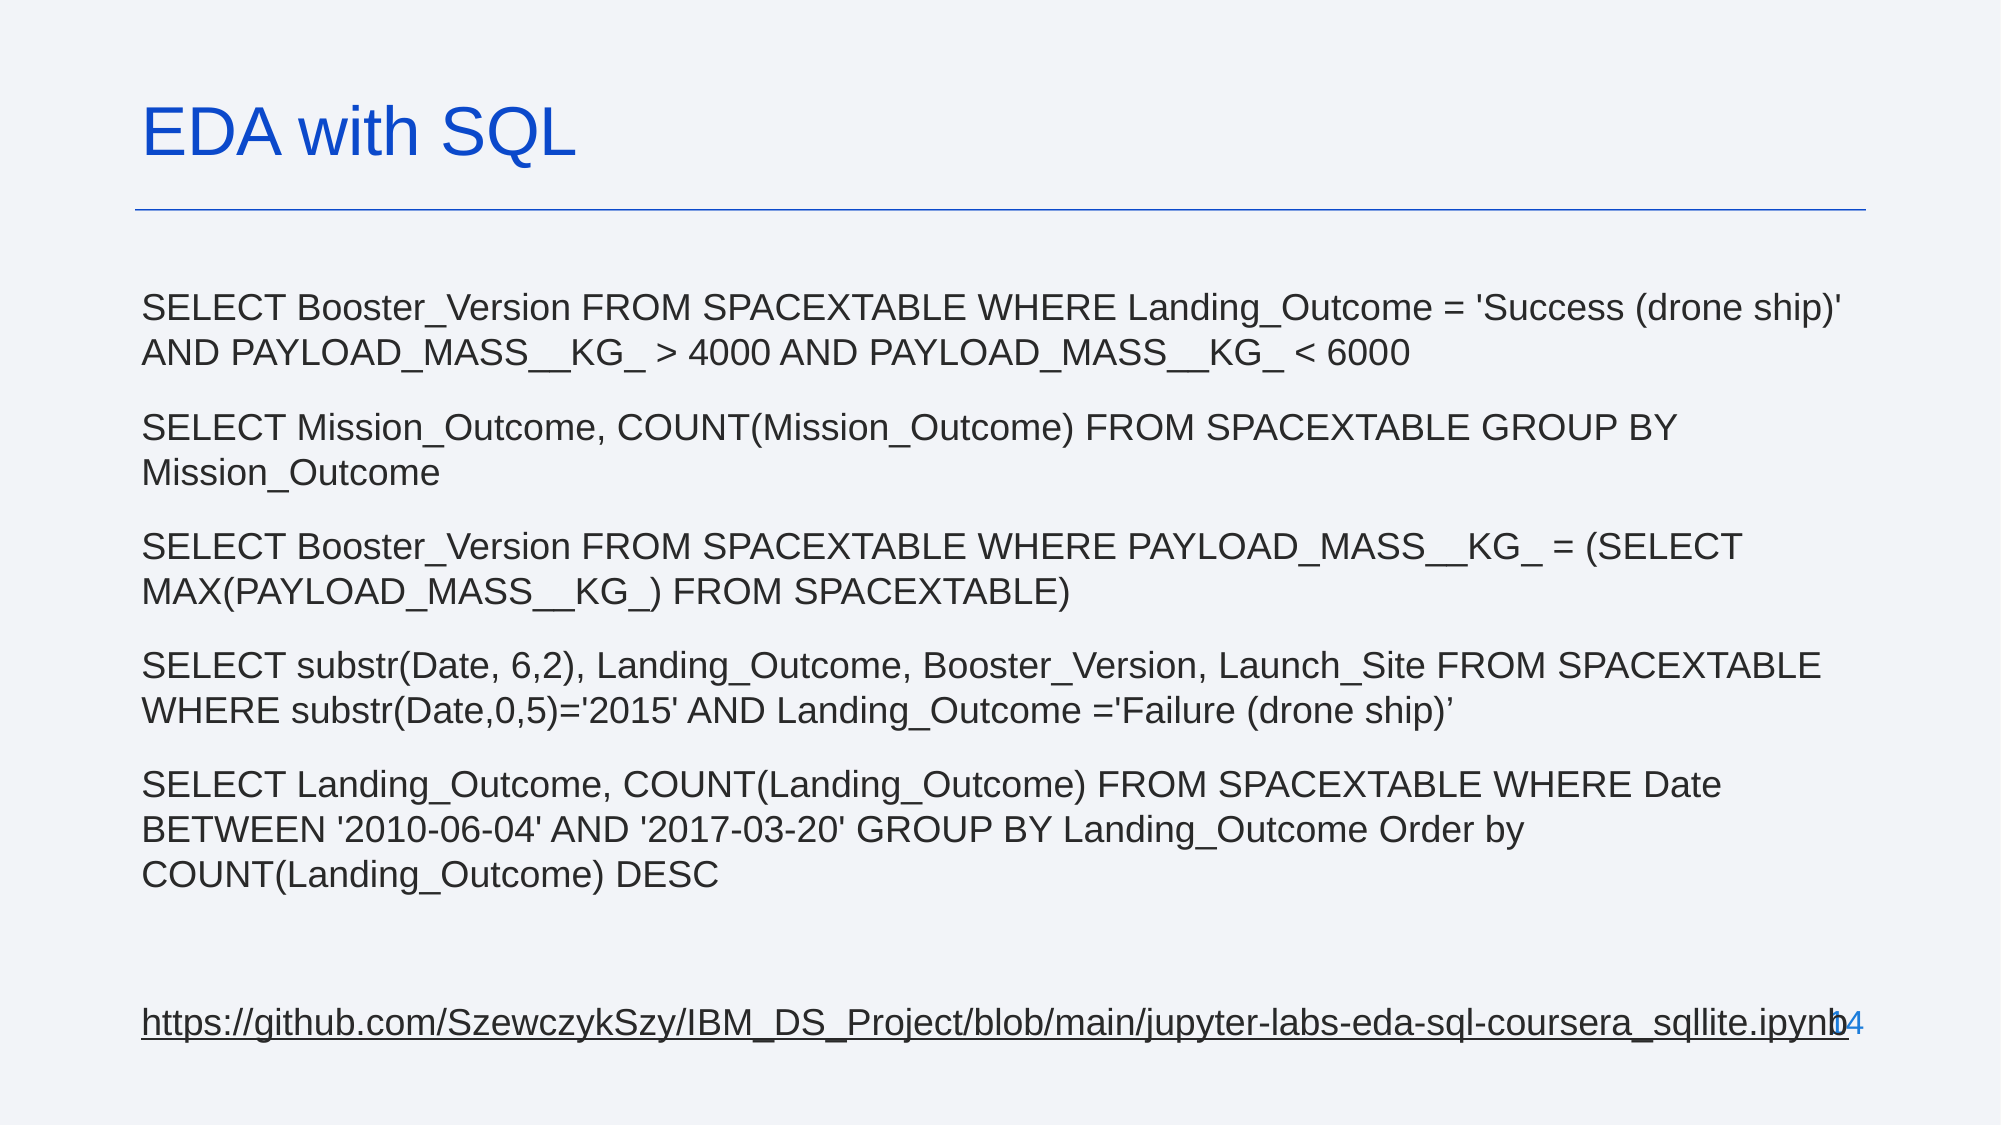

EDA with SQL
SELECT Booster_Version FROM SPACEXTABLE WHERE Landing_Outcome = 'Success (drone ship)' AND PAYLOAD_MASS__KG_ > 4000 AND PAYLOAD_MASS__KG_ < 6000
SELECT Mission_Outcome, COUNT(Mission_Outcome) FROM SPACEXTABLE GROUP BY Mission_Outcome
SELECT Booster_Version FROM SPACEXTABLE WHERE PAYLOAD_MASS__KG_ = (SELECT MAX(PAYLOAD_MASS__KG_) FROM SPACEXTABLE)
SELECT substr(Date, 6,2), Landing_Outcome, Booster_Version, Launch_Site FROM SPACEXTABLE WHERE substr(Date,0,5)='2015' AND Landing_Outcome ='Failure (drone ship)’
SELECT Landing_Outcome, COUNT(Landing_Outcome) FROM SPACEXTABLE WHERE Date BETWEEN '2010-06-04' AND '2017-03-20' GROUP BY Landing_Outcome Order by COUNT(Landing_Outcome) DESC

https://github.com/SzewczykSzy/IBM_DS_Project/blob/main/jupyter-labs-eda-sql-coursera_sqllite.ipynb
14